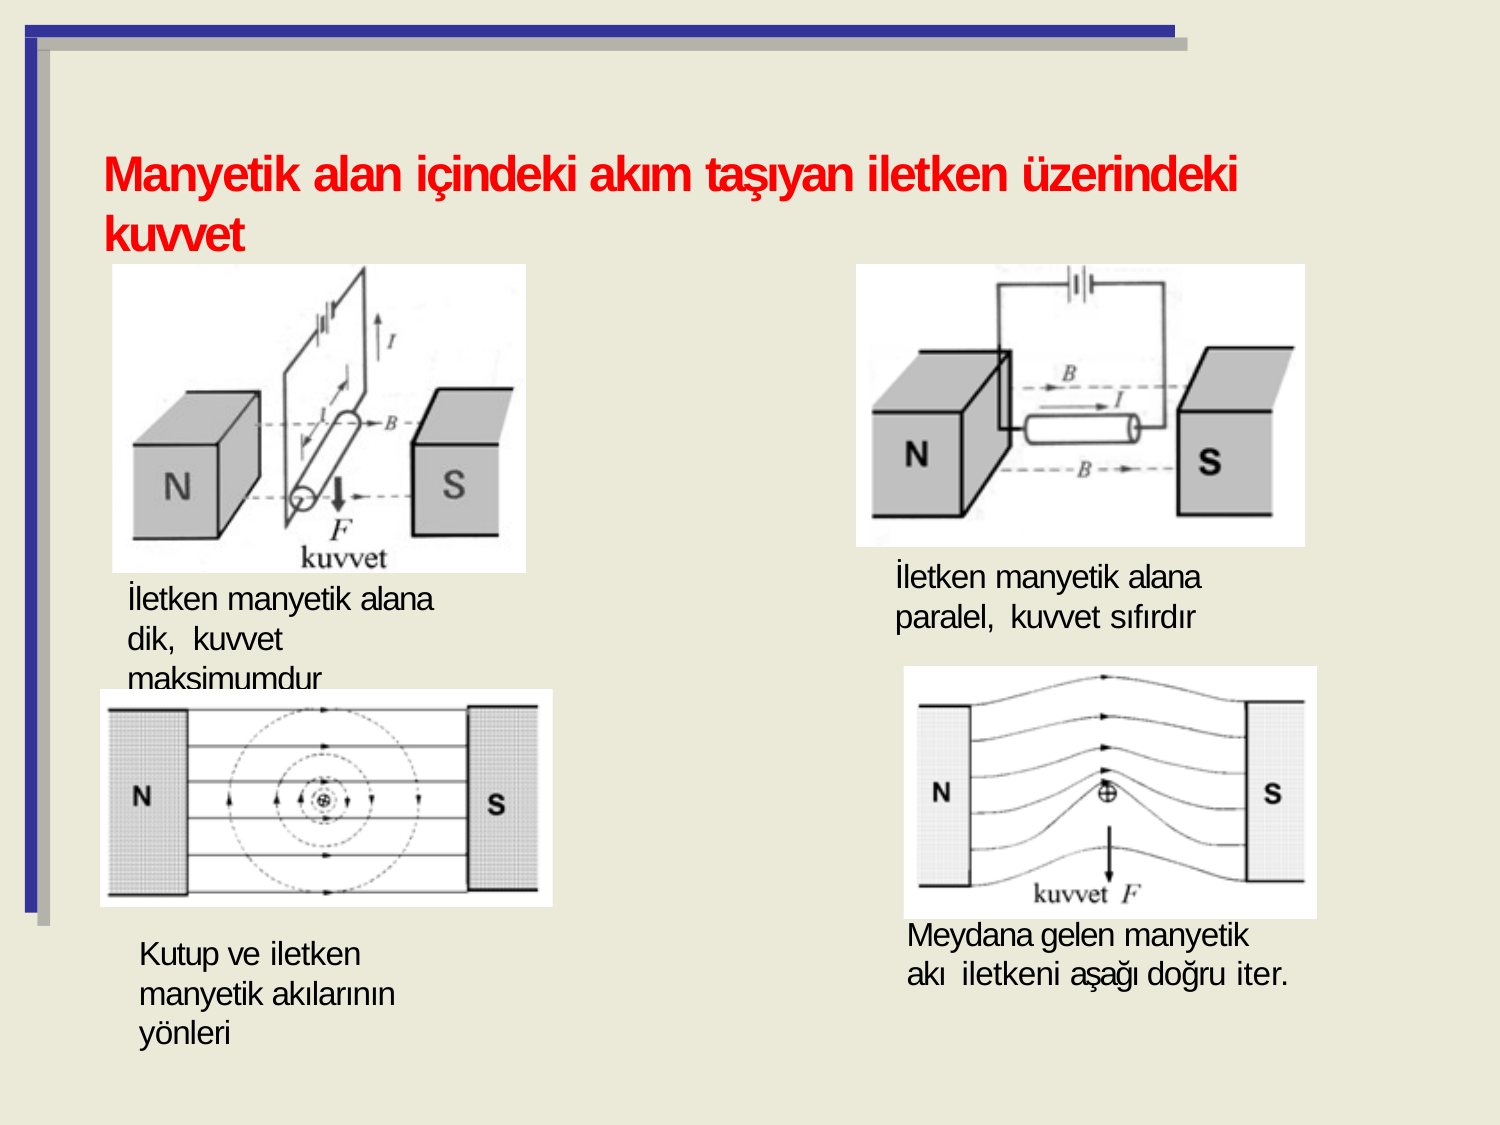

Manyetik alan içindeki akım taşıyan iletken üzerindeki kuvvet

İletken manyetik alana paralel,  kuvvet sıfırdır
İletken manyetik alana dik,  kuvvet maksimumdur

Meydana gelen manyetik akı  iletkeni aşağı doğru iter.
Kutup ve iletken
manyetik akılarının yönleri